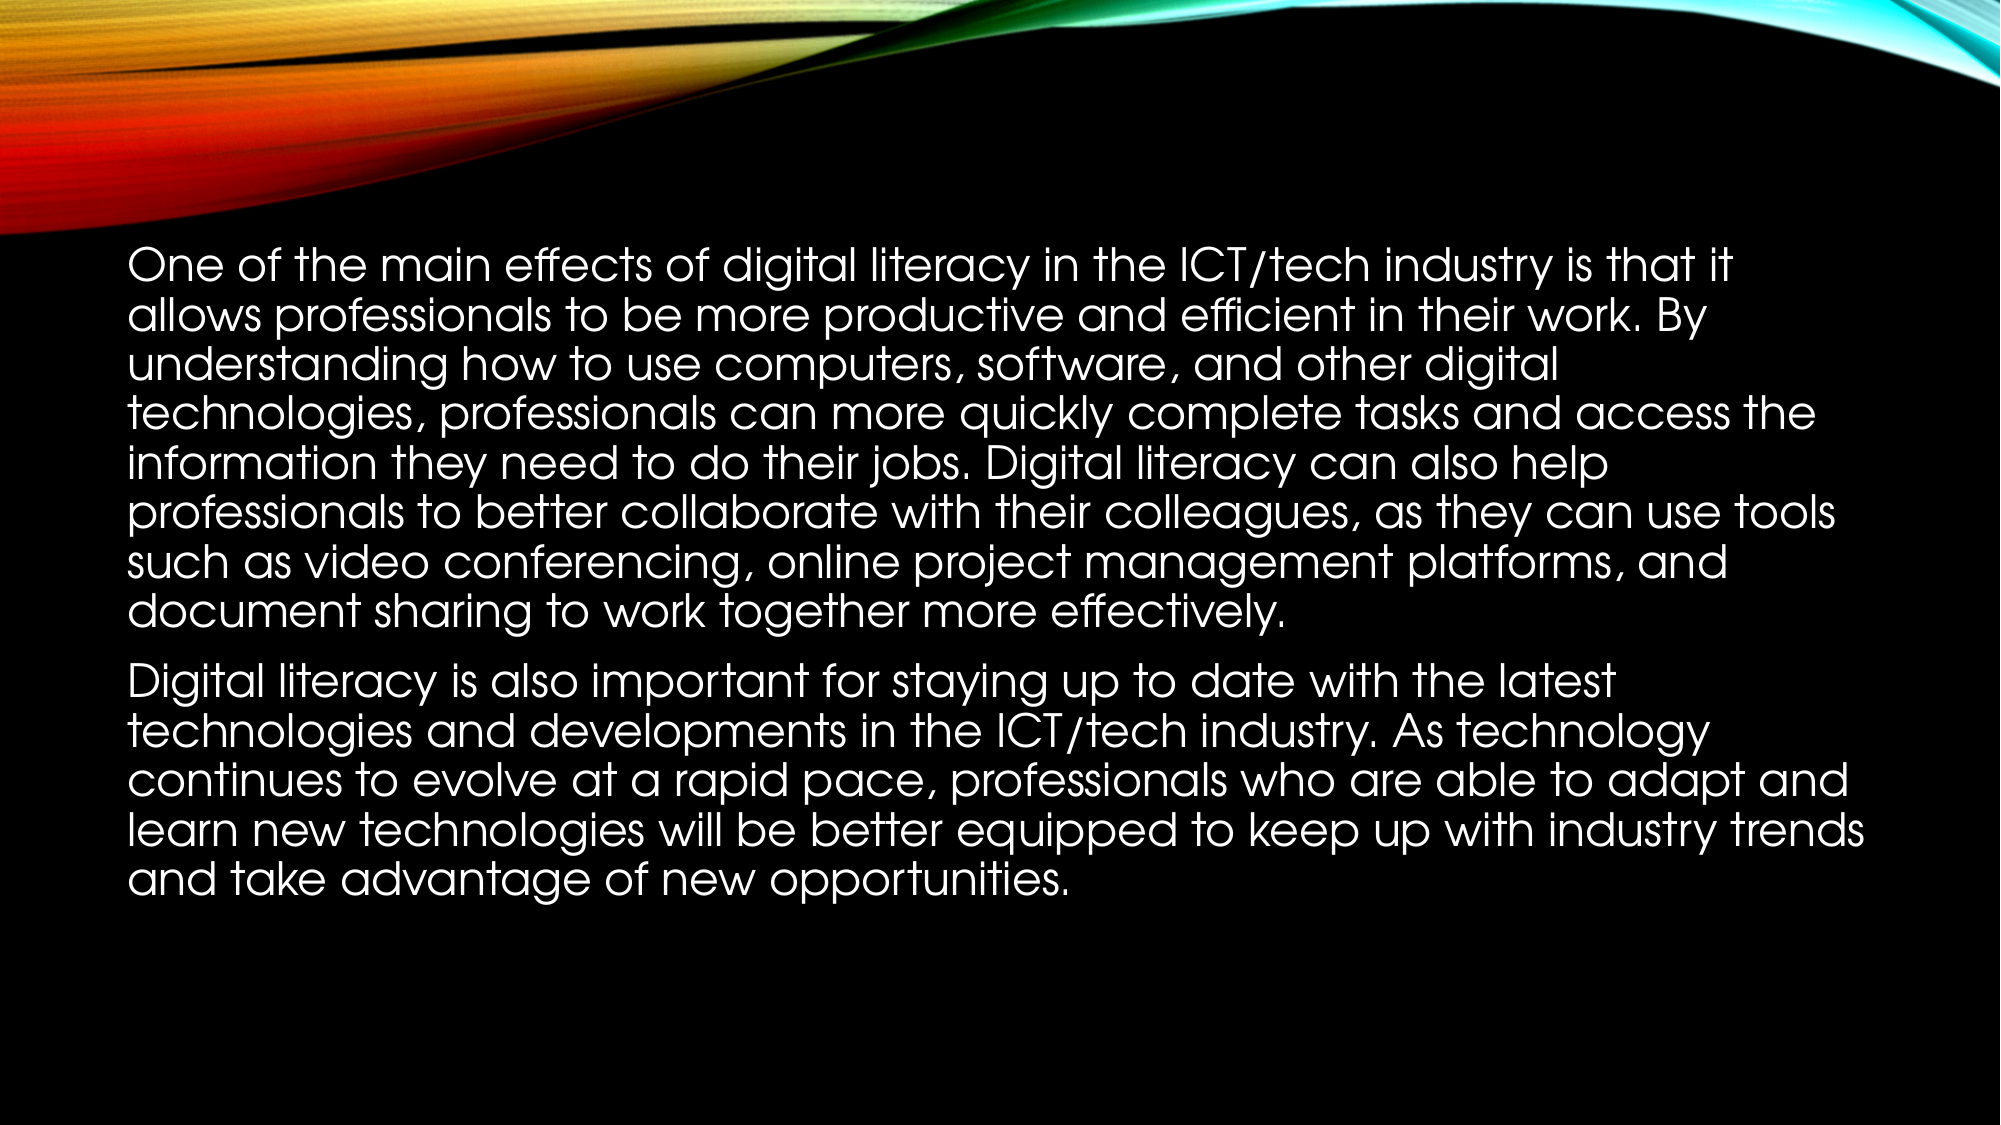

One of the main effects of digital literacy in the ICT/tech industry is that it allows professionals to be more productive and efficient in their work. By understanding how to use computers, software, and other digital technologies, professionals can more quickly complete tasks and access the information they need to do their jobs. Digital literacy can also help professionals to better collaborate with their colleagues, as they can use tools such as video conferencing, online project management platforms, and document sharing to work together more effectively.
Digital literacy is also important for staying up to date with the latest technologies and developments in the ICT/tech industry. As technology continues to evolve at a rapid pace, professionals who are able to adapt and learn new technologies will be better equipped to keep up with industry trends and take advantage of new opportunities.